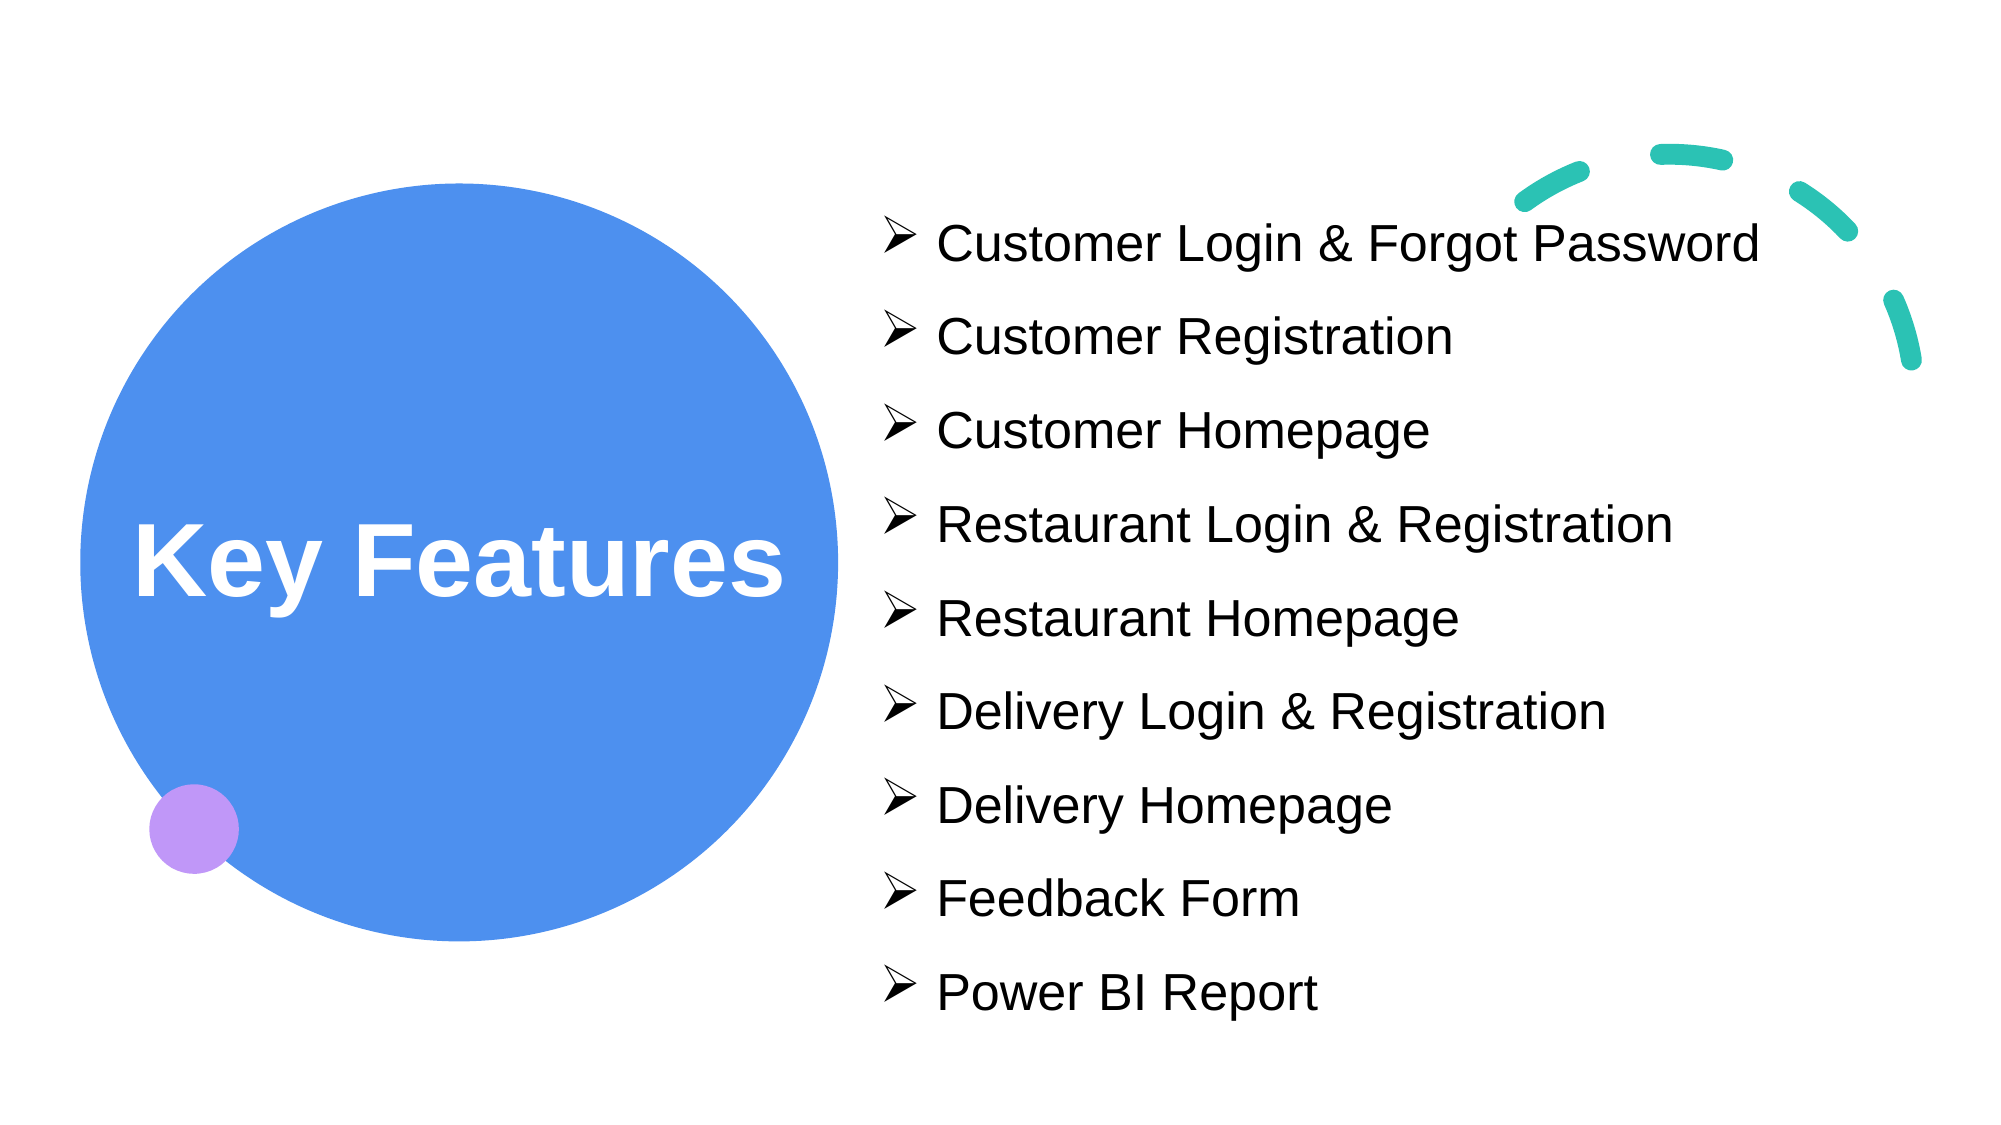

Customer Login & Forgot Password
Customer Registration
Customer Homepage
Restaurant Login & Registration
Restaurant Homepage
Delivery Login & Registration
Delivery Homepage
Feedback Form
Power BI Report
# Key Features